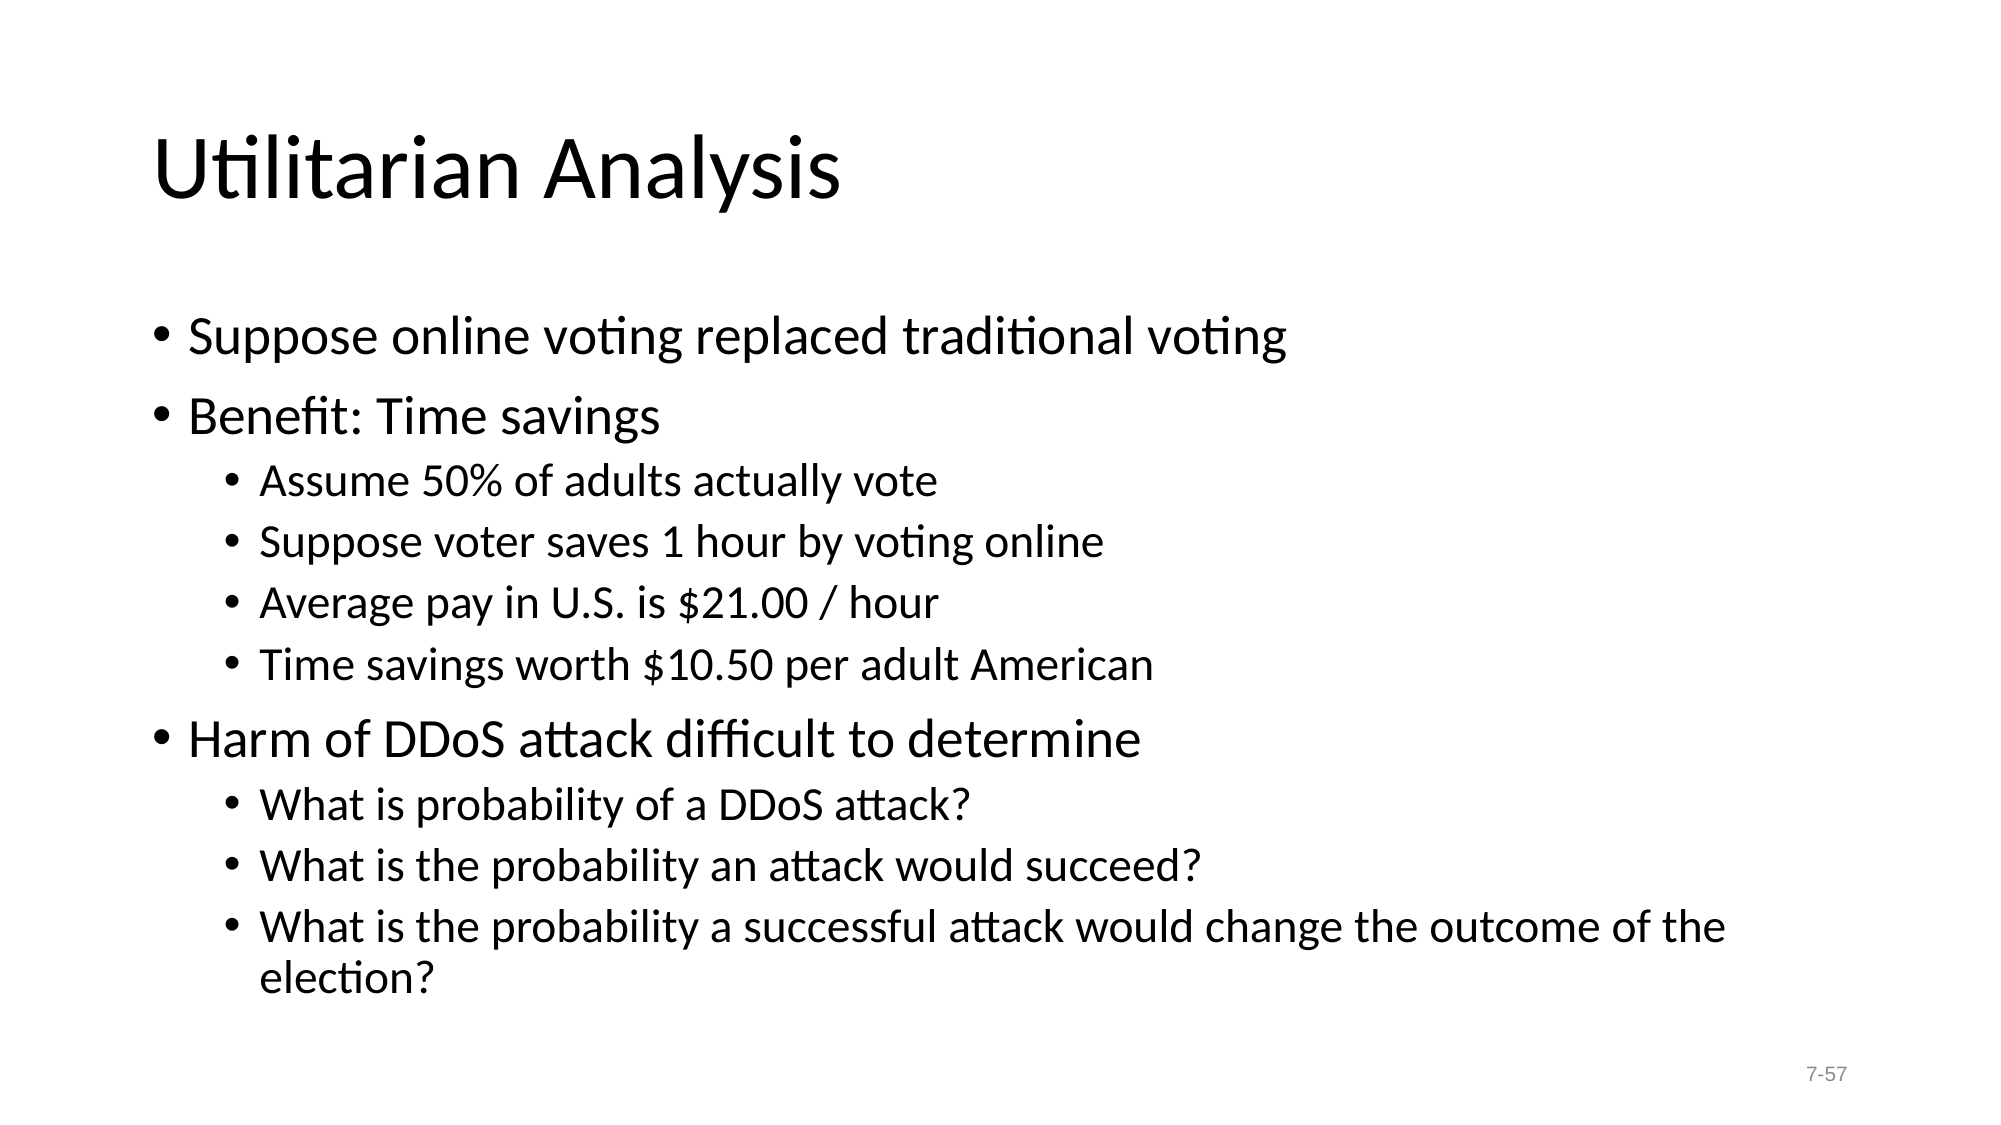

# Utilitarian Analysis
Suppose online voting replaced traditional voting
Benefit: Time savings
Assume 50% of adults actually vote
Suppose voter saves 1 hour by voting online
Average pay in U.S. is $21.00 / hour
Time savings worth $10.50 per adult American
Harm of DDoS attack difficult to determine
What is probability of a DDoS attack?
What is the probability an attack would succeed?
What is the probability a successful attack would change the outcome of the election?
7-57